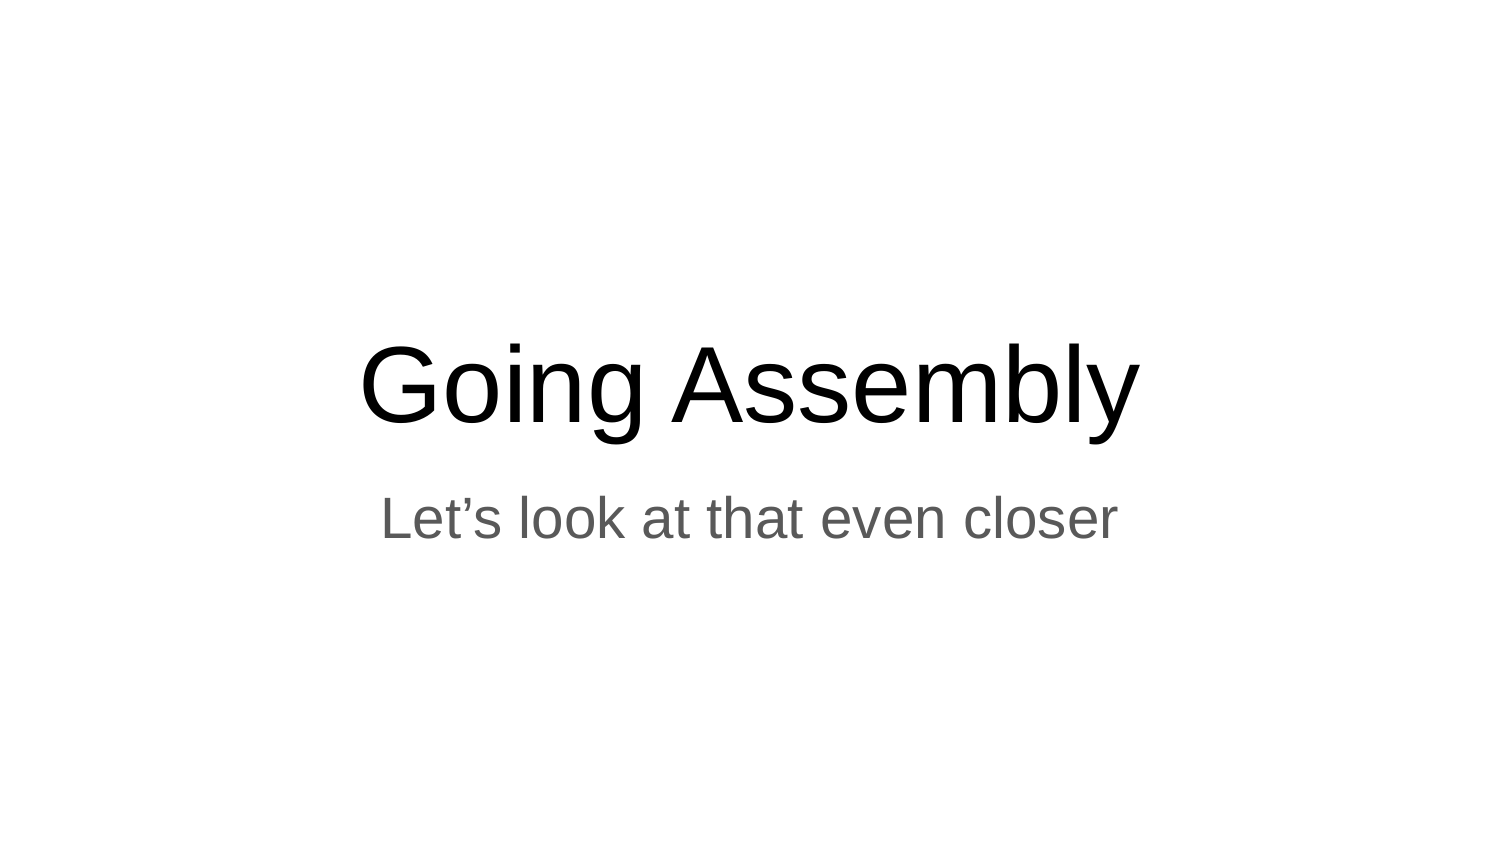

# Going Assembly
Let’s look at that even closer